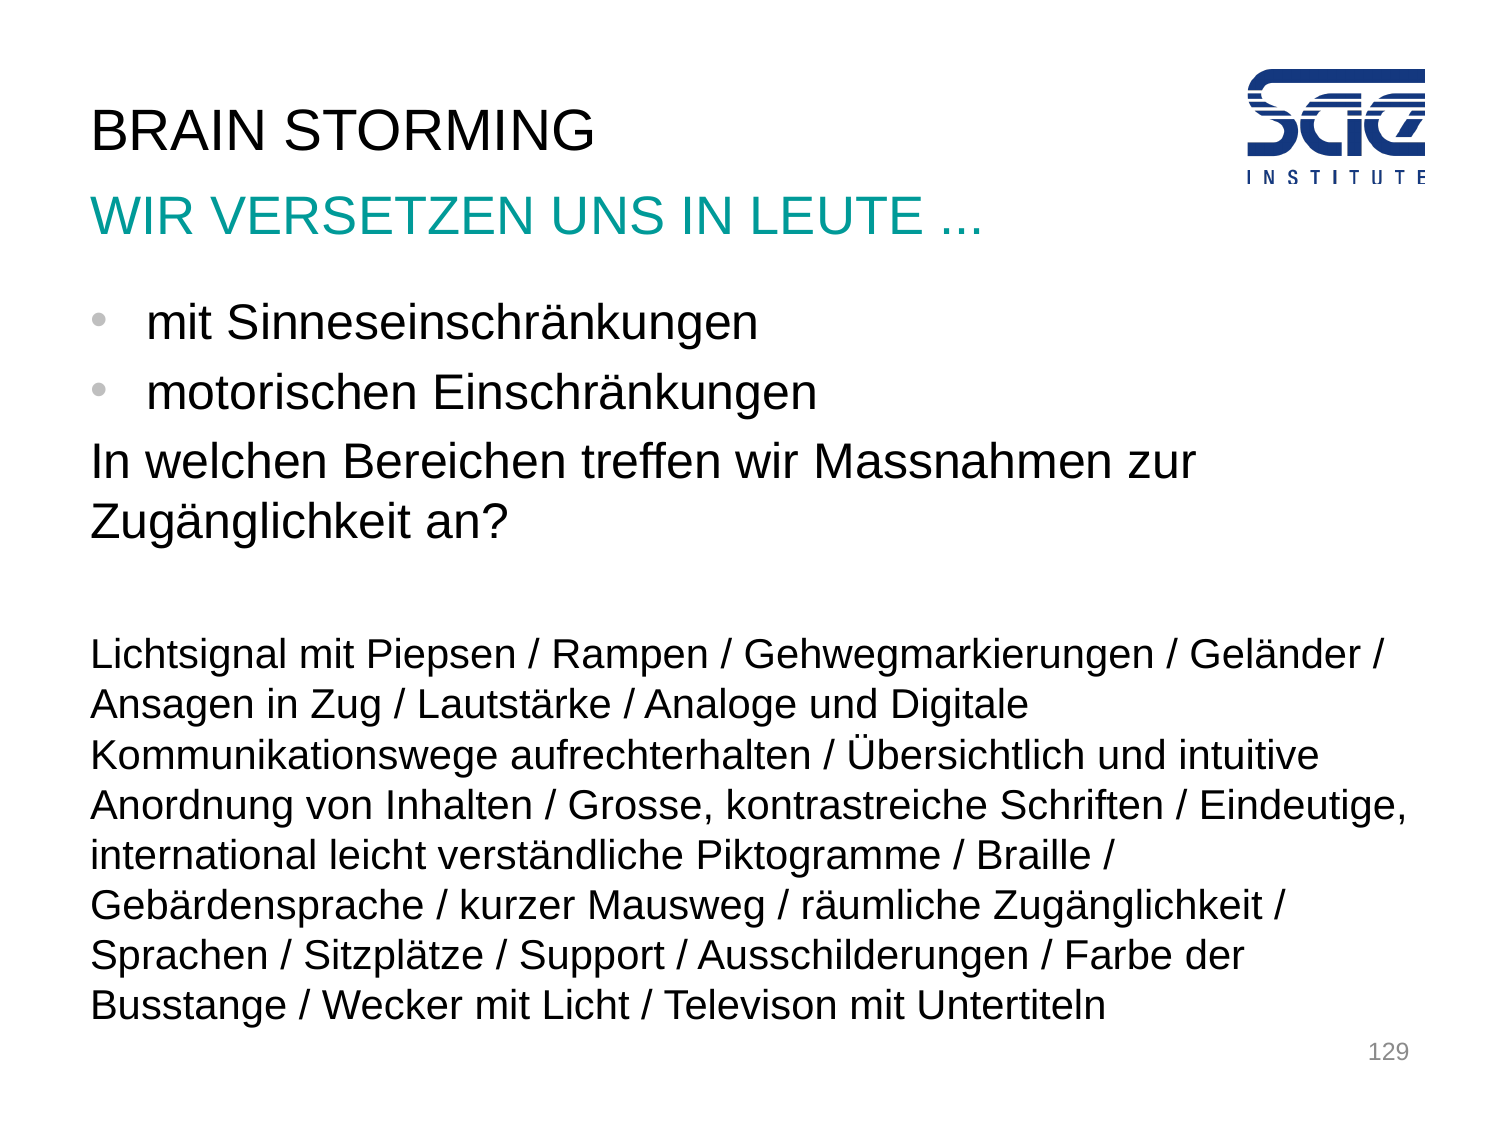

# BRAIN STORMING
WIR VERSETZEN UNS IN LEUTE ...
mit Sinneseinschränkungen
motorischen Einschränkungen
In welchen Bereichen treffen wir Massnahmen zur Zugänglichkeit an?

Lichtsignal mit Piepsen / Rampen / Gehwegmarkierungen / Geländer / Ansagen in Zug / Lautstärke / Analoge und Digitale Kommunikationswege aufrechterhalten / Übersichtlich und intuitive Anordnung von Inhalten / Grosse, kontrastreiche Schriften / Eindeutige, international leicht verständliche Piktogramme / Braille / Gebärdensprache / kurzer Mausweg / räumliche Zugänglichkeit / Sprachen / Sitzplätze / Support / Ausschilderungen / Farbe der Busstange / Wecker mit Licht / Televison mit Untertiteln

129